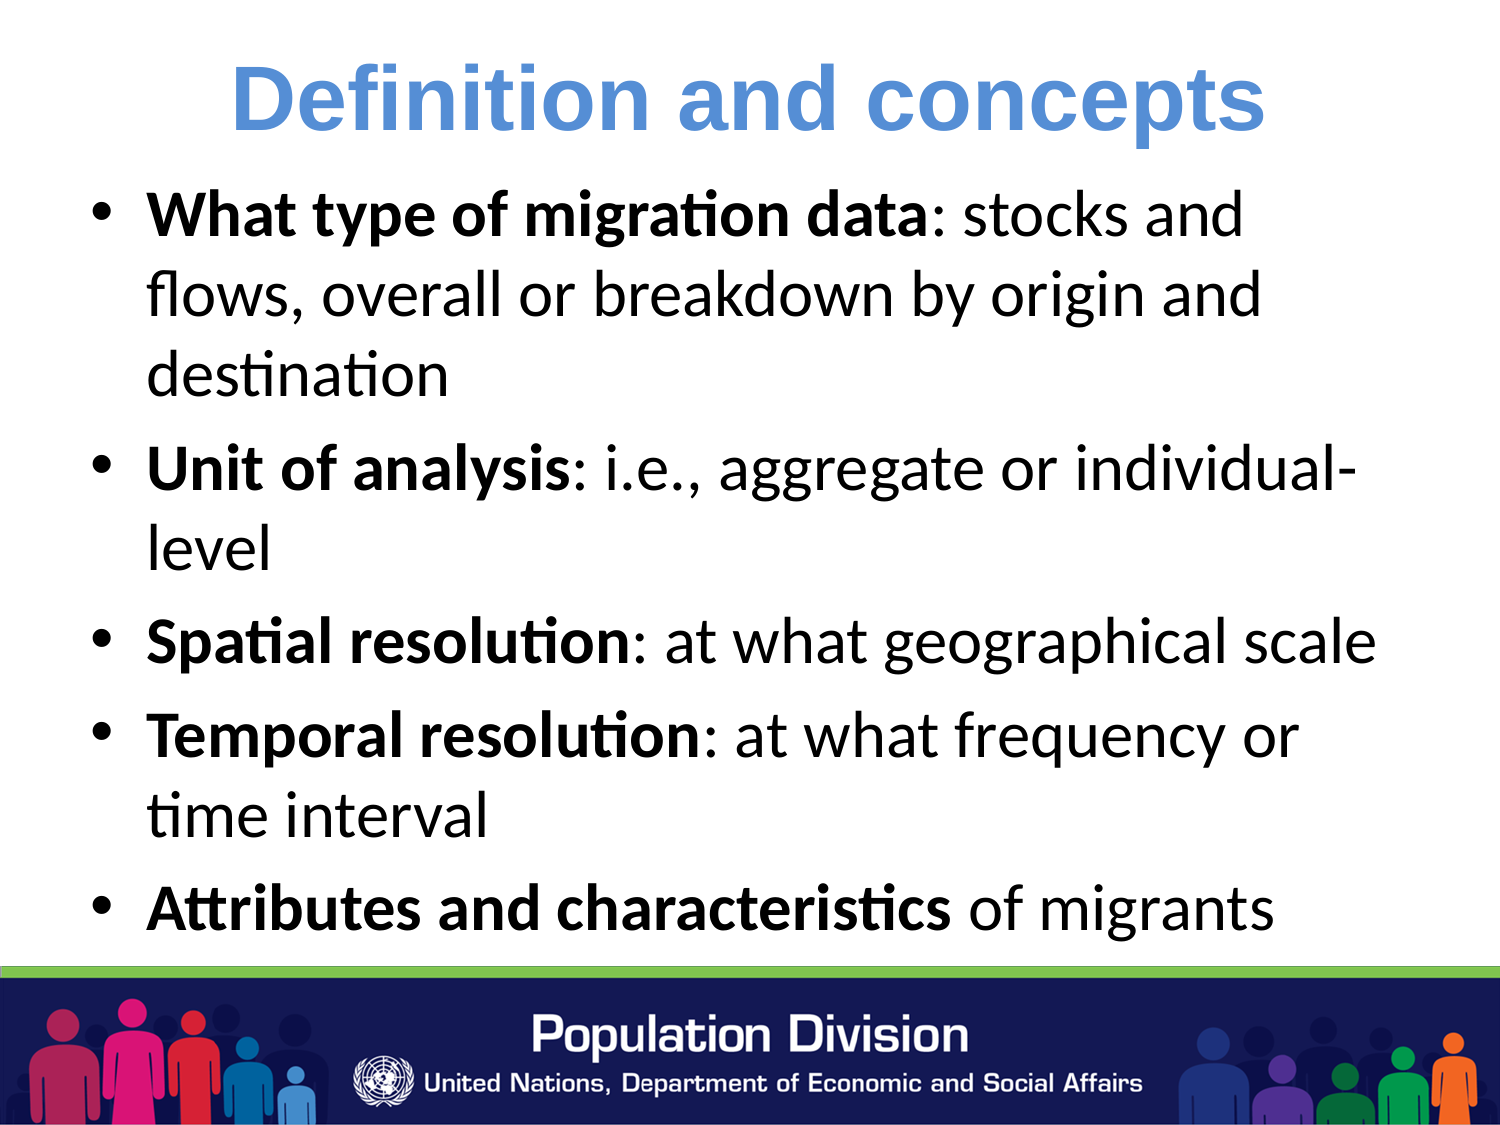

# Definition and concepts
What type of migration data: stocks and flows, overall or breakdown by origin and destination
Unit of analysis: i.e., aggregate or individual-level
Spatial resolution: at what geographical scale
Temporal resolution: at what frequency or time interval
Attributes and characteristics of migrants